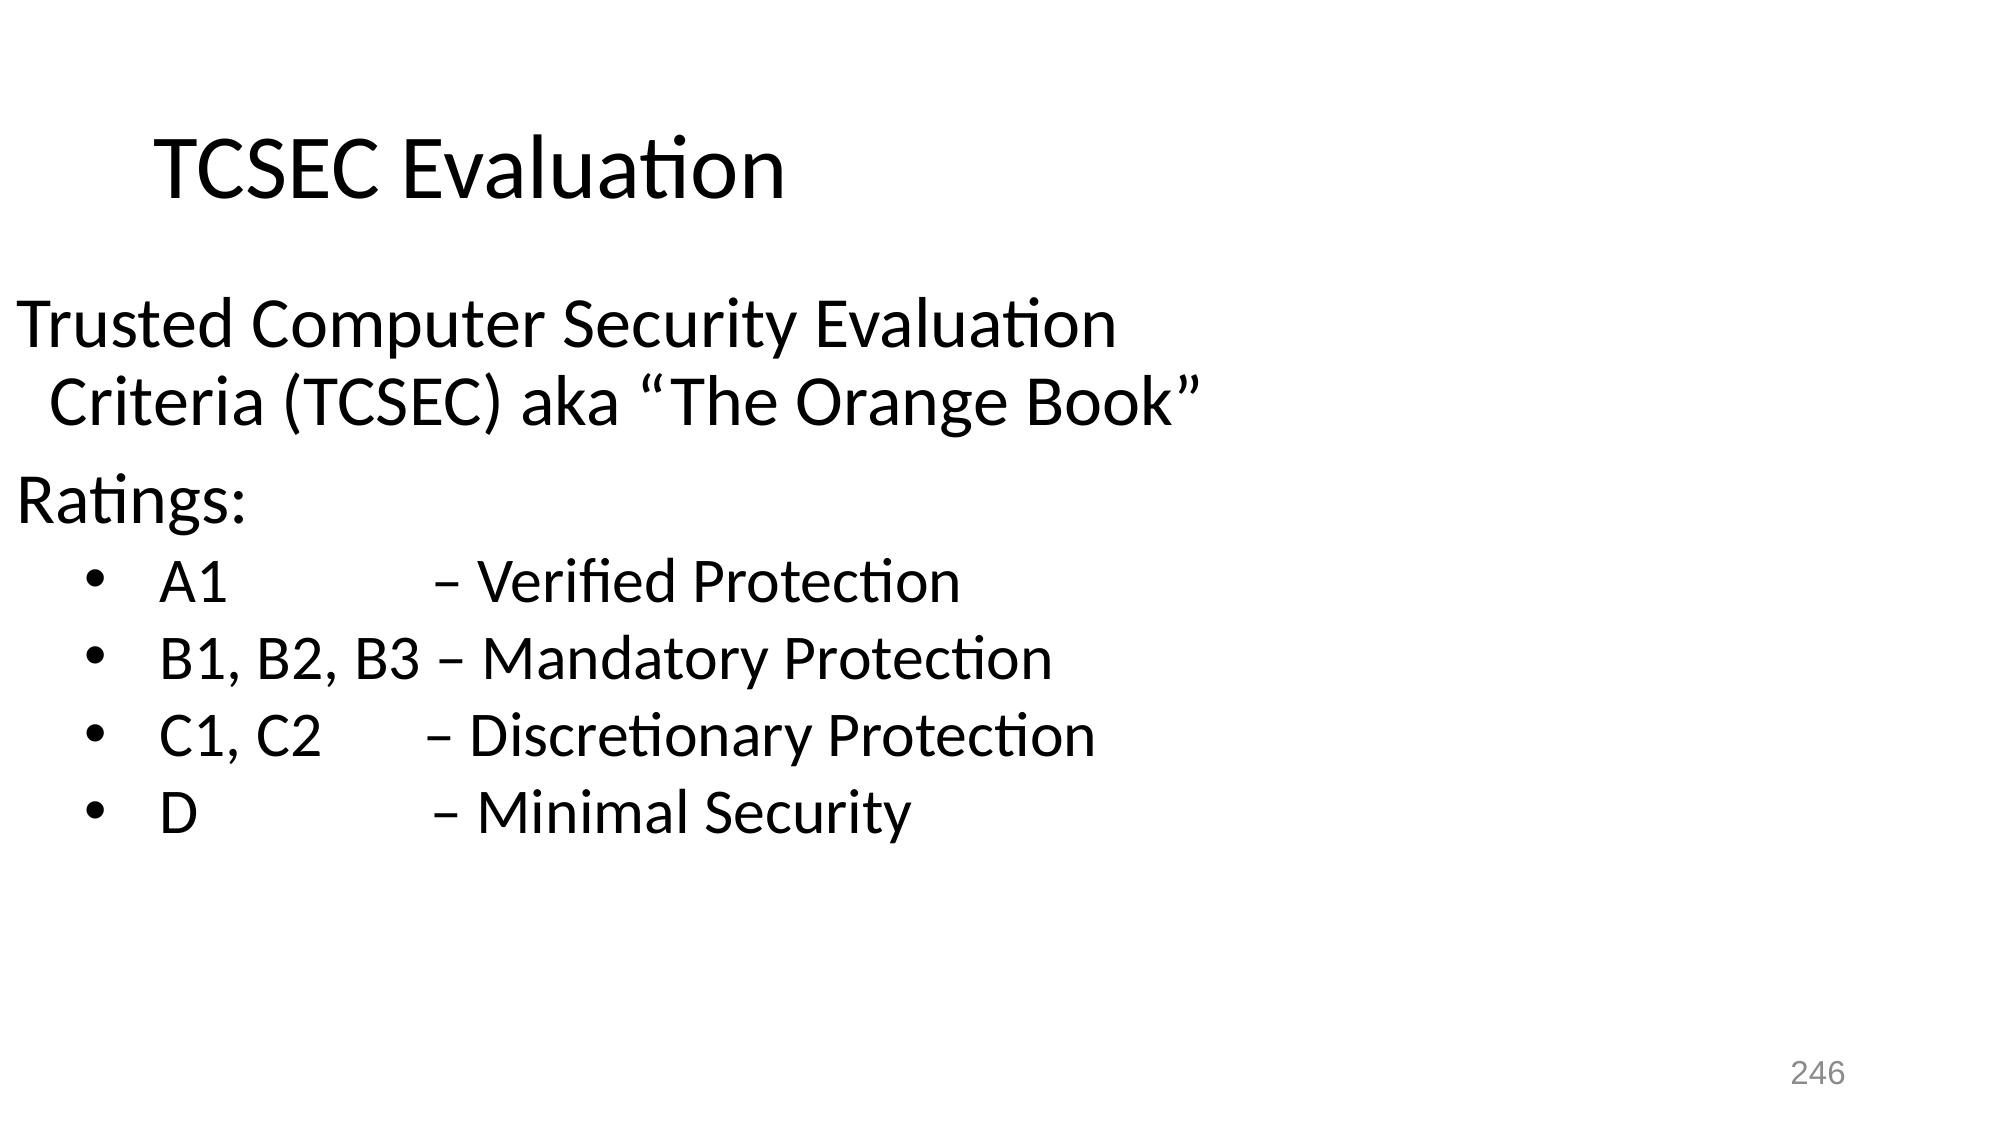

# TCSEC Evaluation
Trusted Computer Security Evaluation Criteria (TCSEC) aka “The Orange Book”
Ratings:
A1              – Verified Protection
B1, B2, B3 – Mandatory Protection
C1, C2       – Discretionary Protection
D                – Minimal Security

246